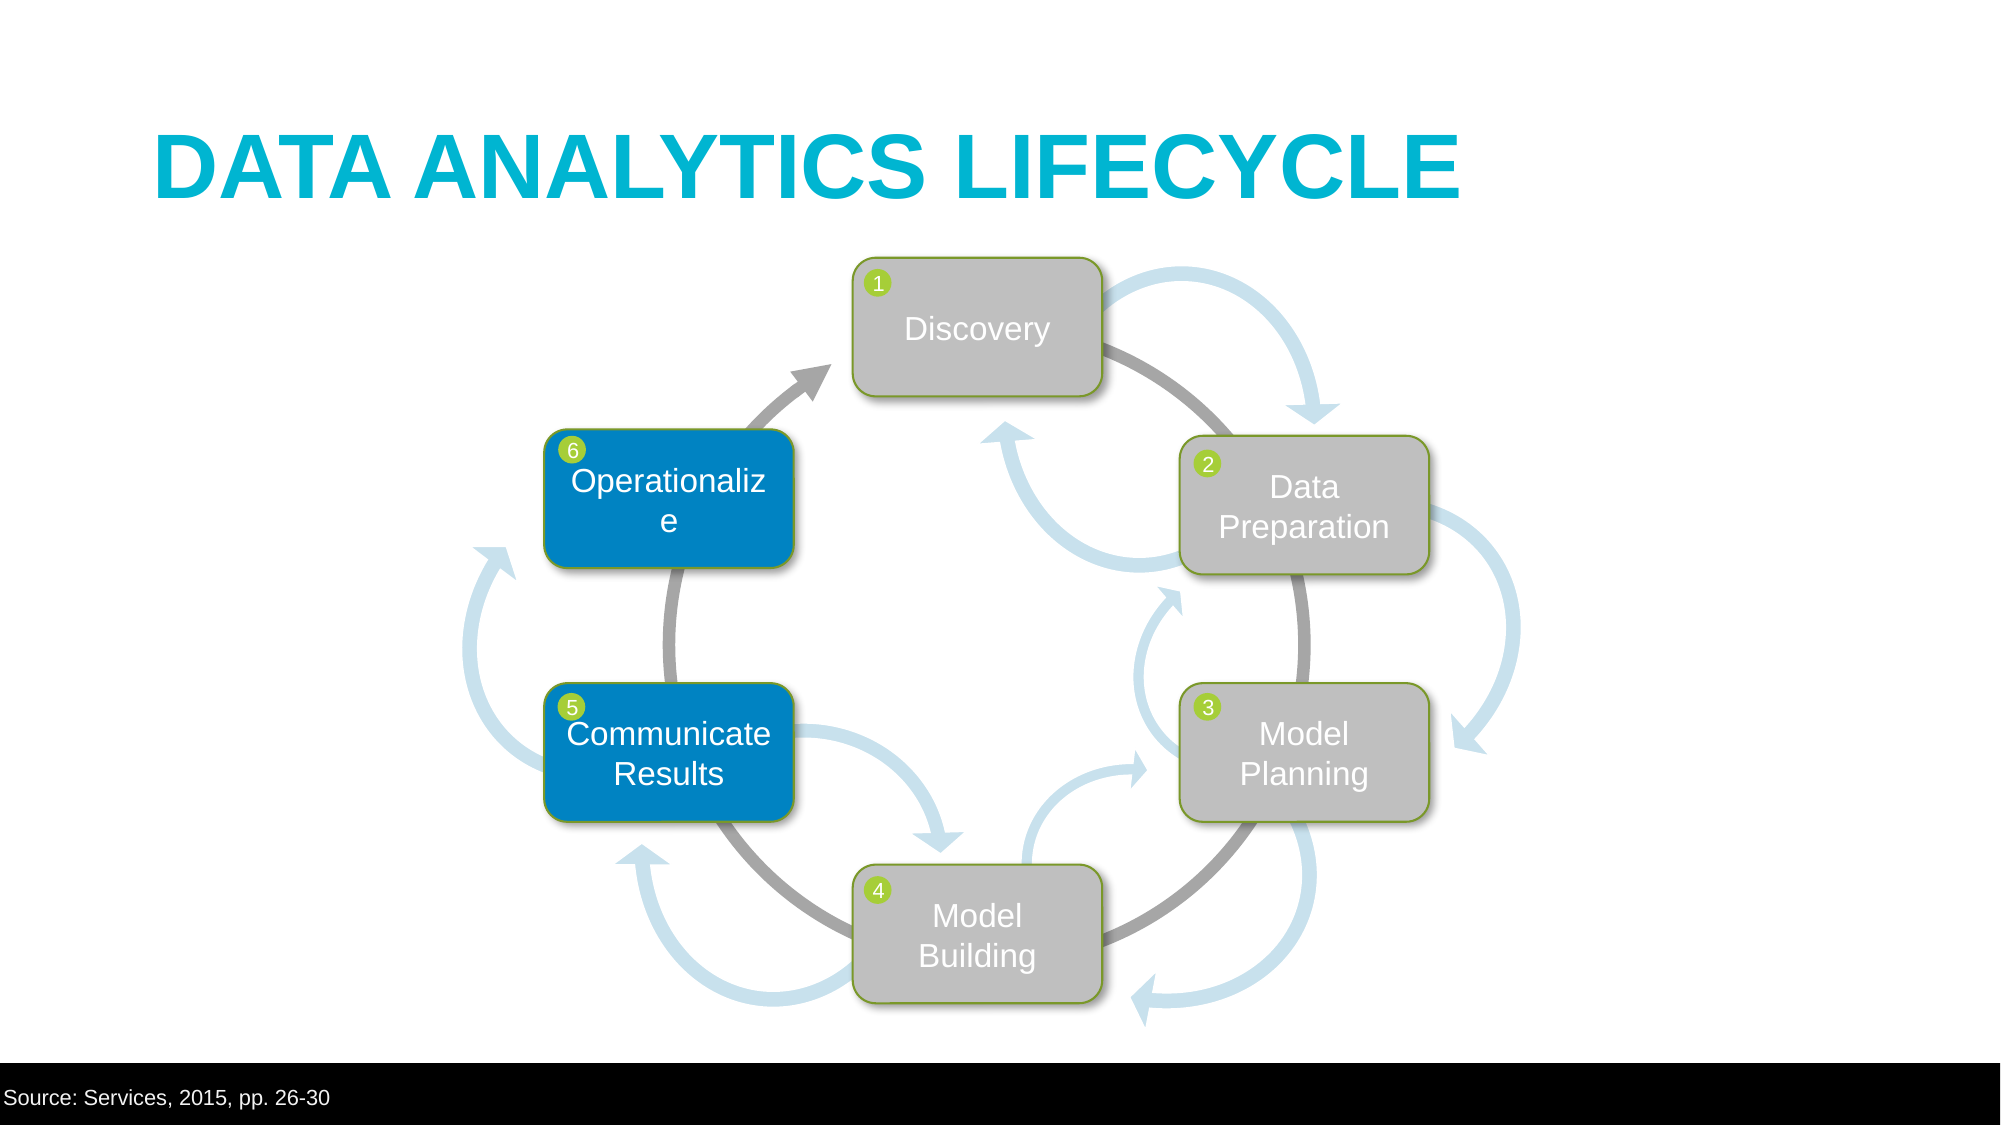

# DATA ANALYTICS LIFECYCLE

Discovery

1

Operationalize
6
Data Preparation
2
Communicate Results
Model Planning
5
3
Model Building
4

Source: Services, 2015, pp. 26-30